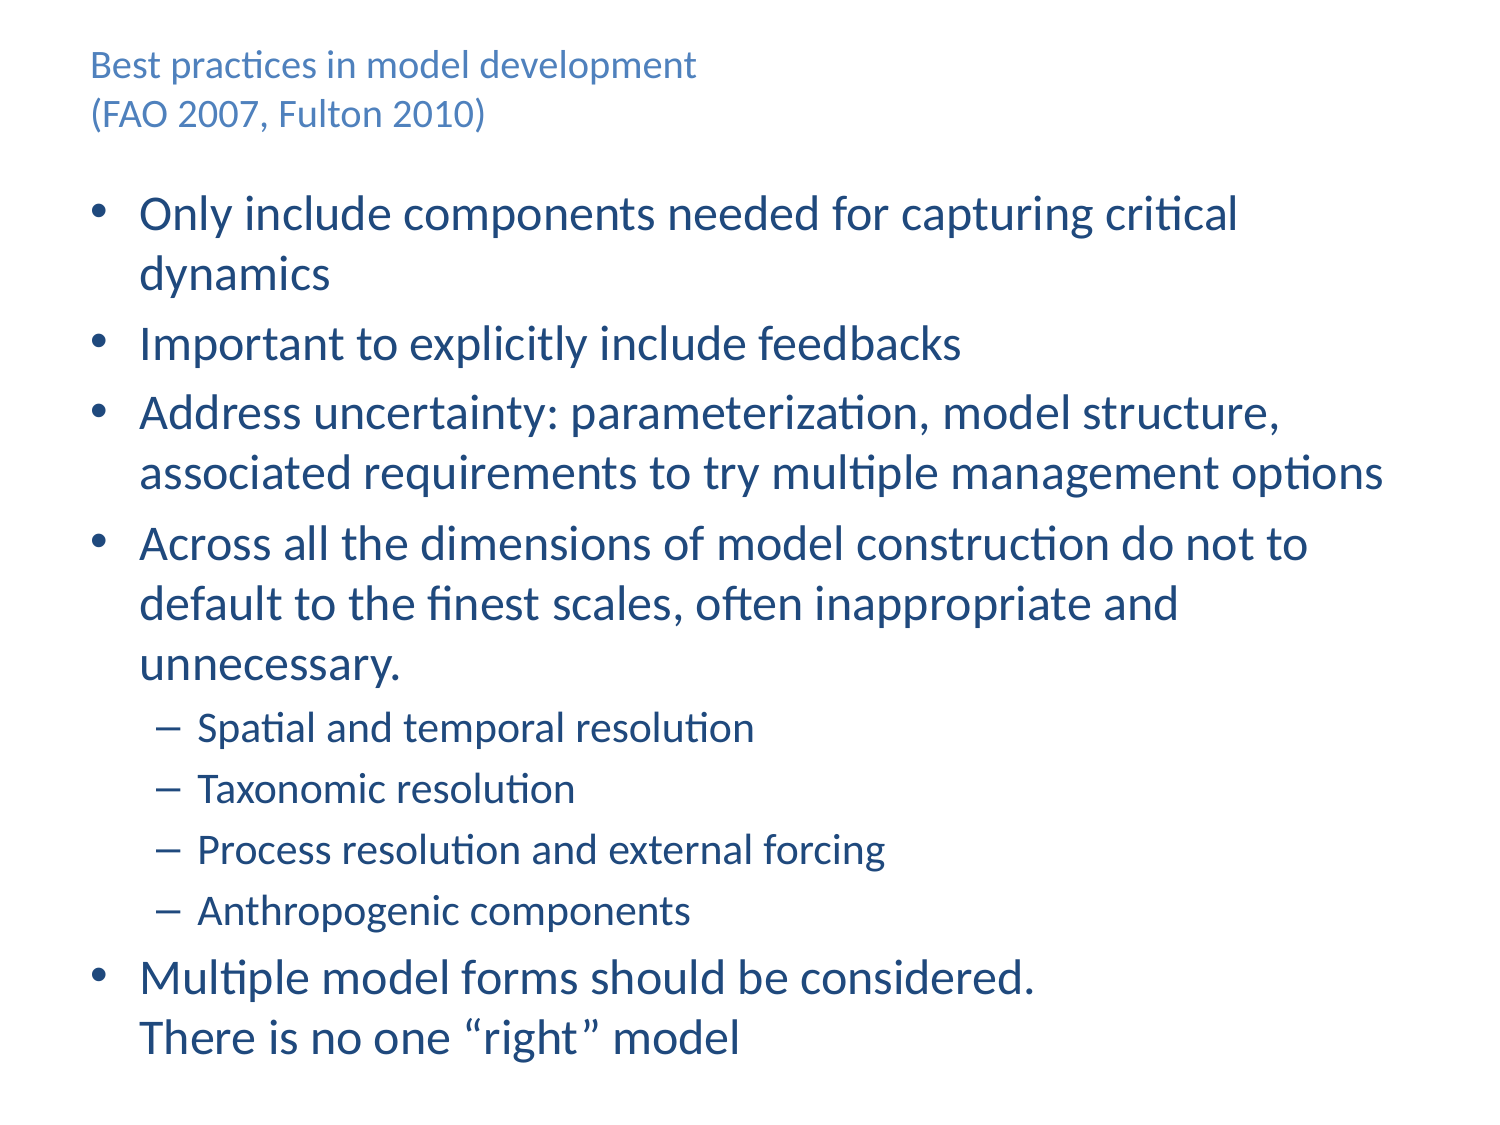

# Best practices in model development (FAO 2007, Fulton 2010)
Only include components needed for capturing critical dynamics
Important to explicitly include feedbacks
Address uncertainty: parameterization, model structure, associated requirements to try multiple management options
Across all the dimensions of model construction do not to default to the finest scales, often inappropriate and unnecessary.
Spatial and temporal resolution
Taxonomic resolution
Process resolution and external forcing
Anthropogenic components
Multiple model forms should be considered.
There is no one “right” model